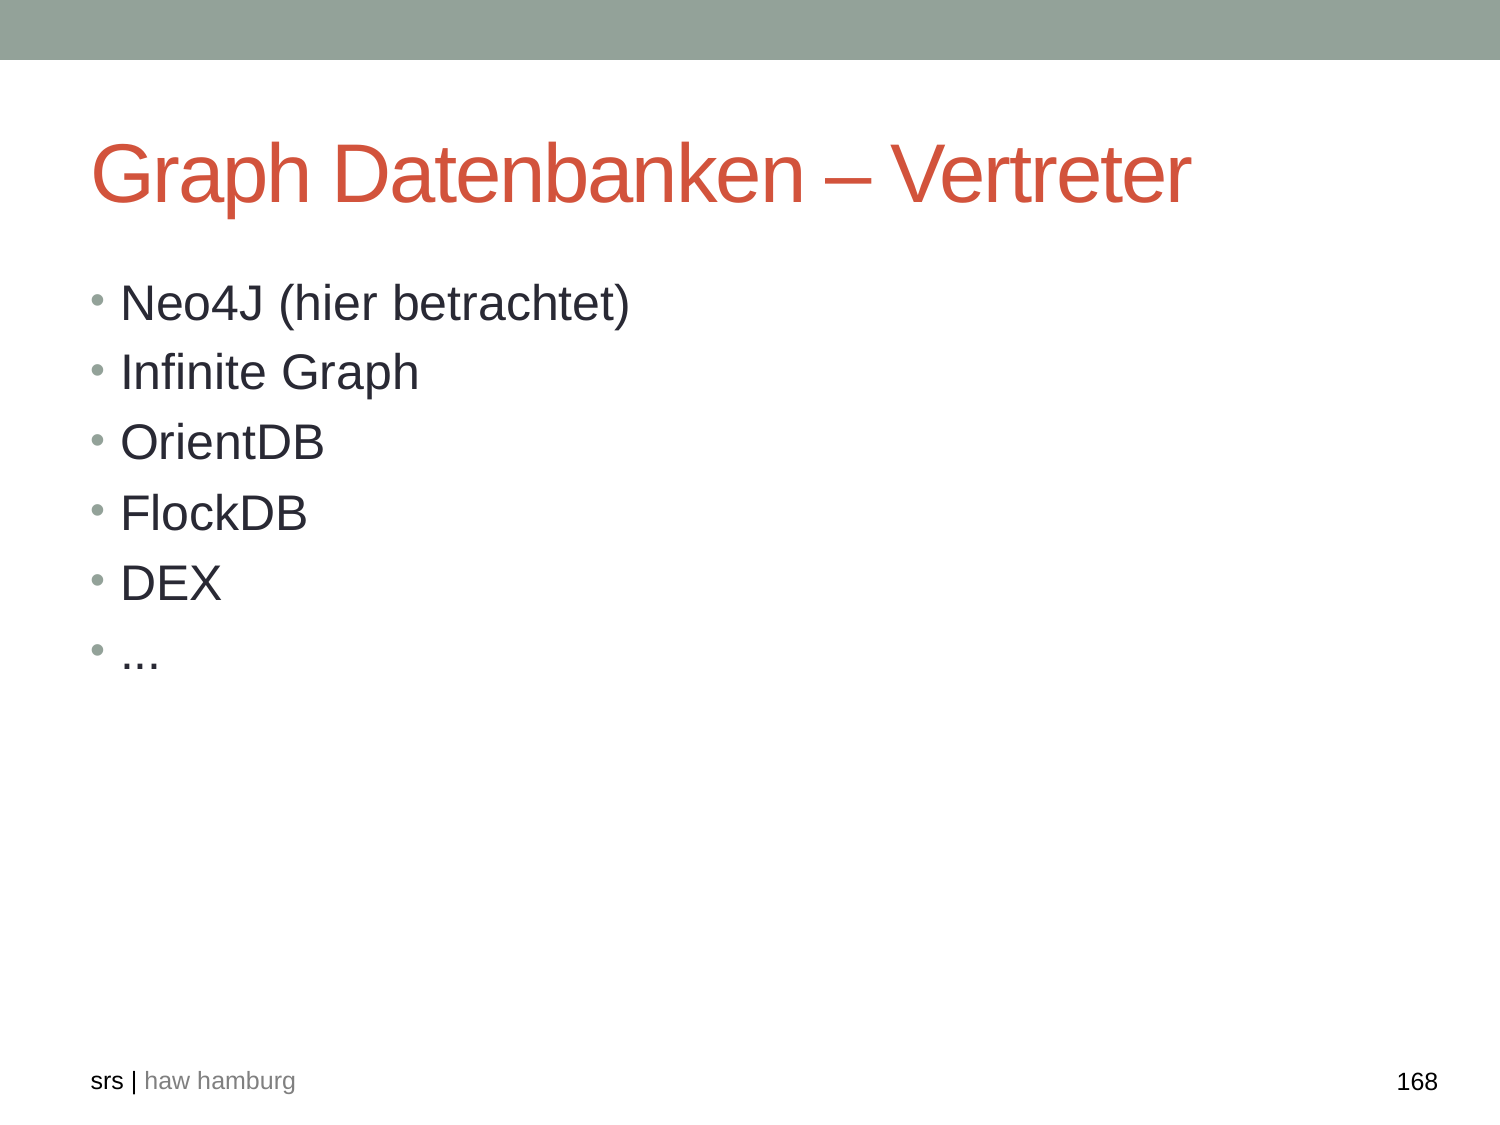

# Graph Datenbanken – Vertreter
Neo4J (hier betrachtet)
Infinite Graph
OrientDB
FlockDB
DEX
...